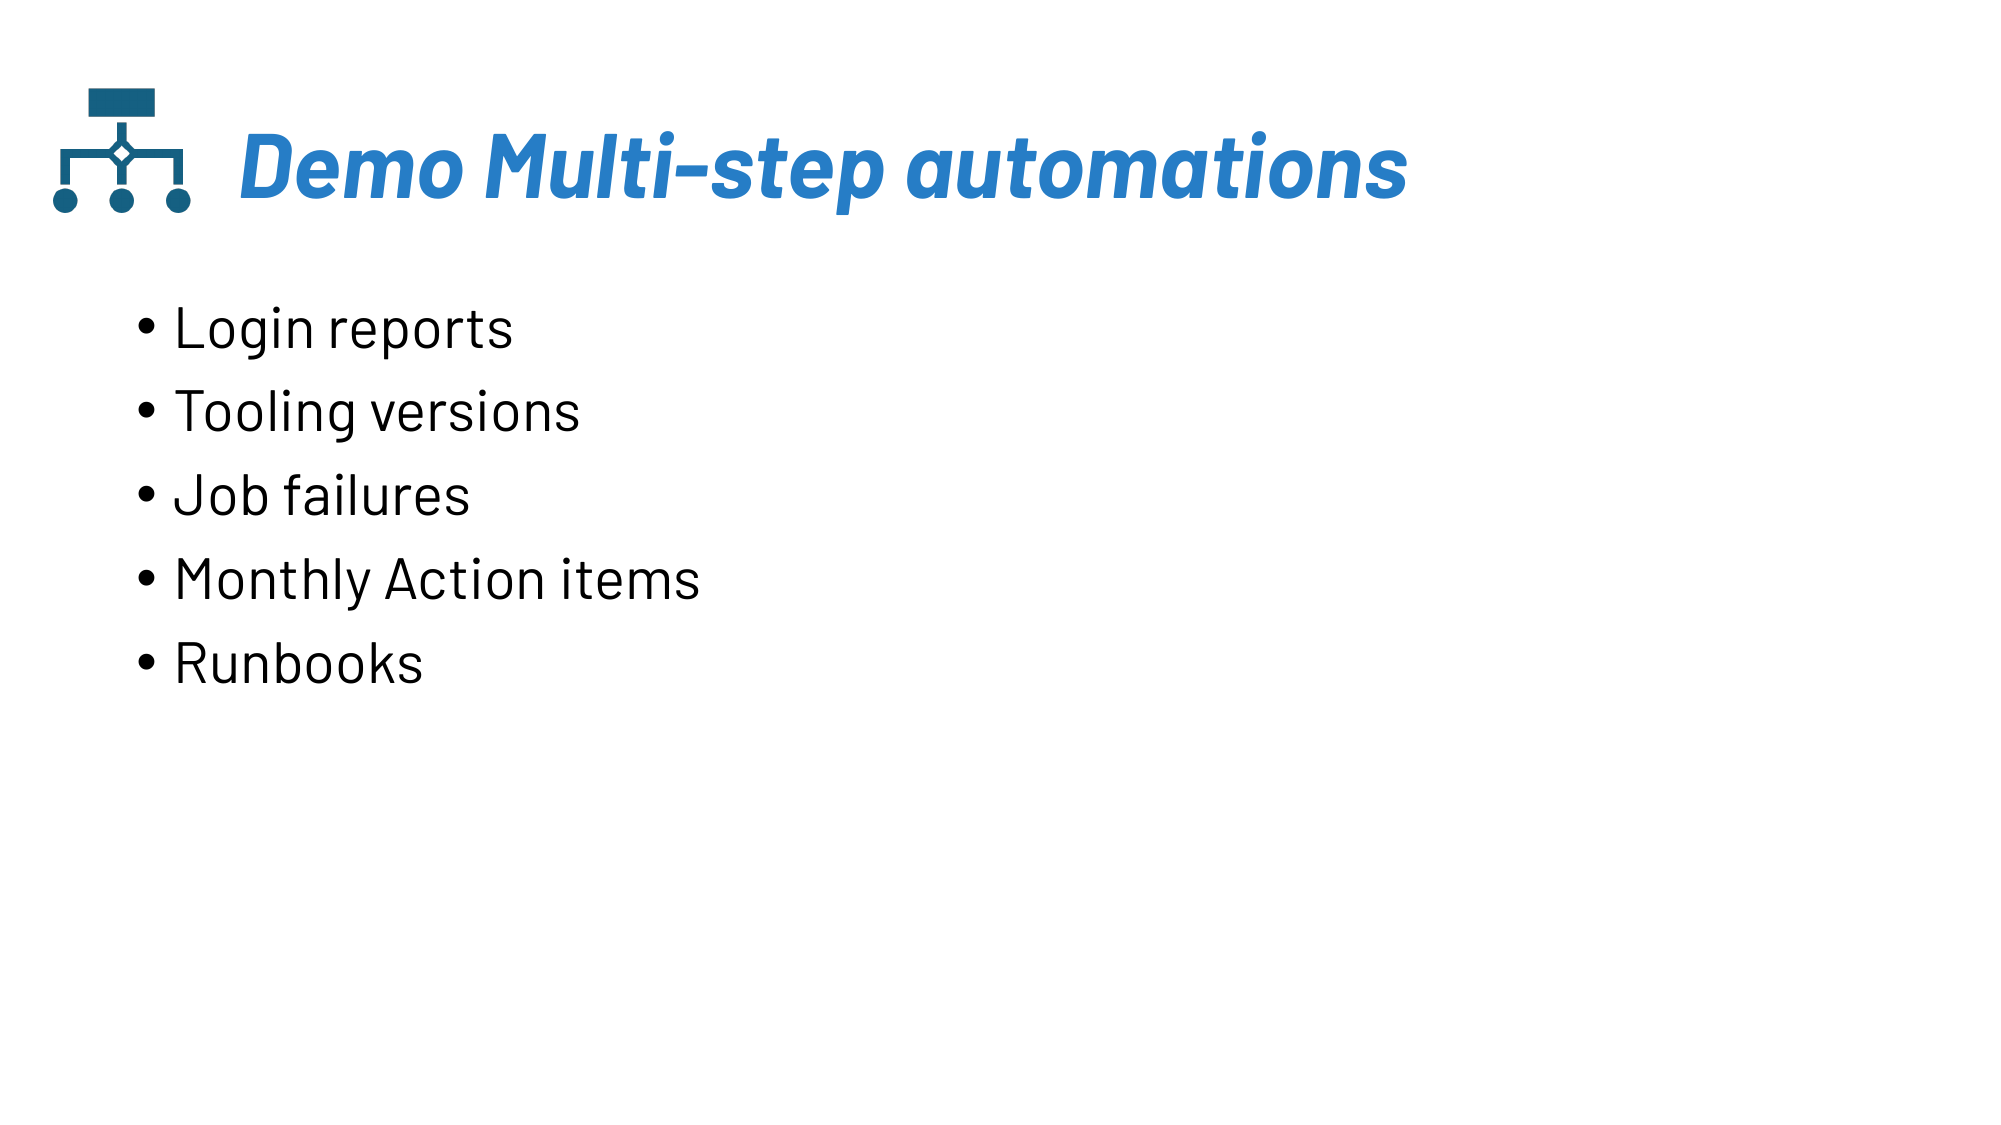

# Demo Multi-step automations
Login reports
Tooling versions
Job failures
Monthly Action items
Runbooks